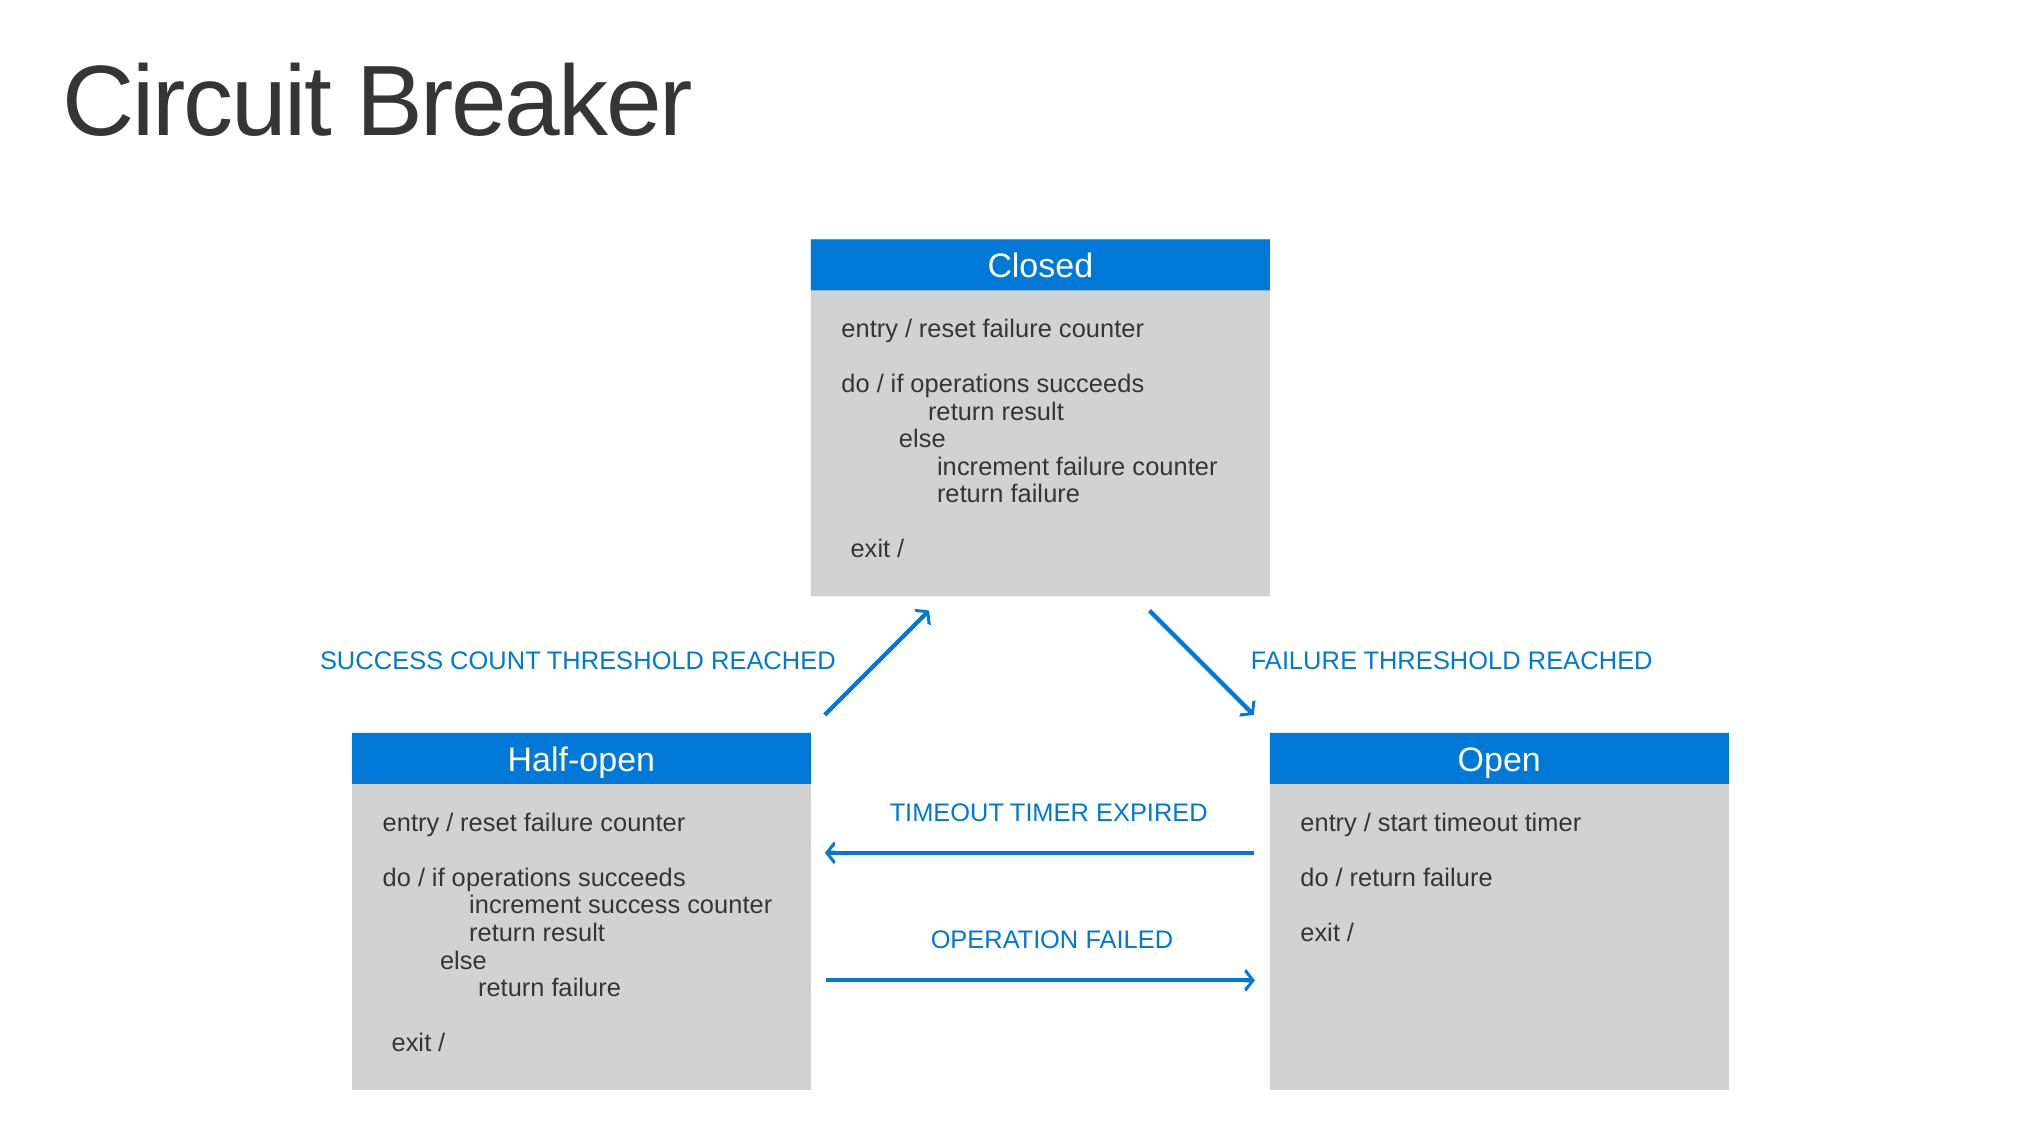

# Circuit Breaker
entry / reset failure counter

do / if operations succeeds
return result
else
increment failure counter
return failure

exit /
Closed
SUCCESS COUNT THRESHOLD REACHED
FAILURE THRESHOLD REACHED
entry / reset failure counter

do / if operations succeeds
increment success counter
return result
else
return failure

exit /
Half-open
entry / start timeout timer

do / return failure
exit /
Open
TIMEOUT TIMER EXPIRED
OPERATION FAILED